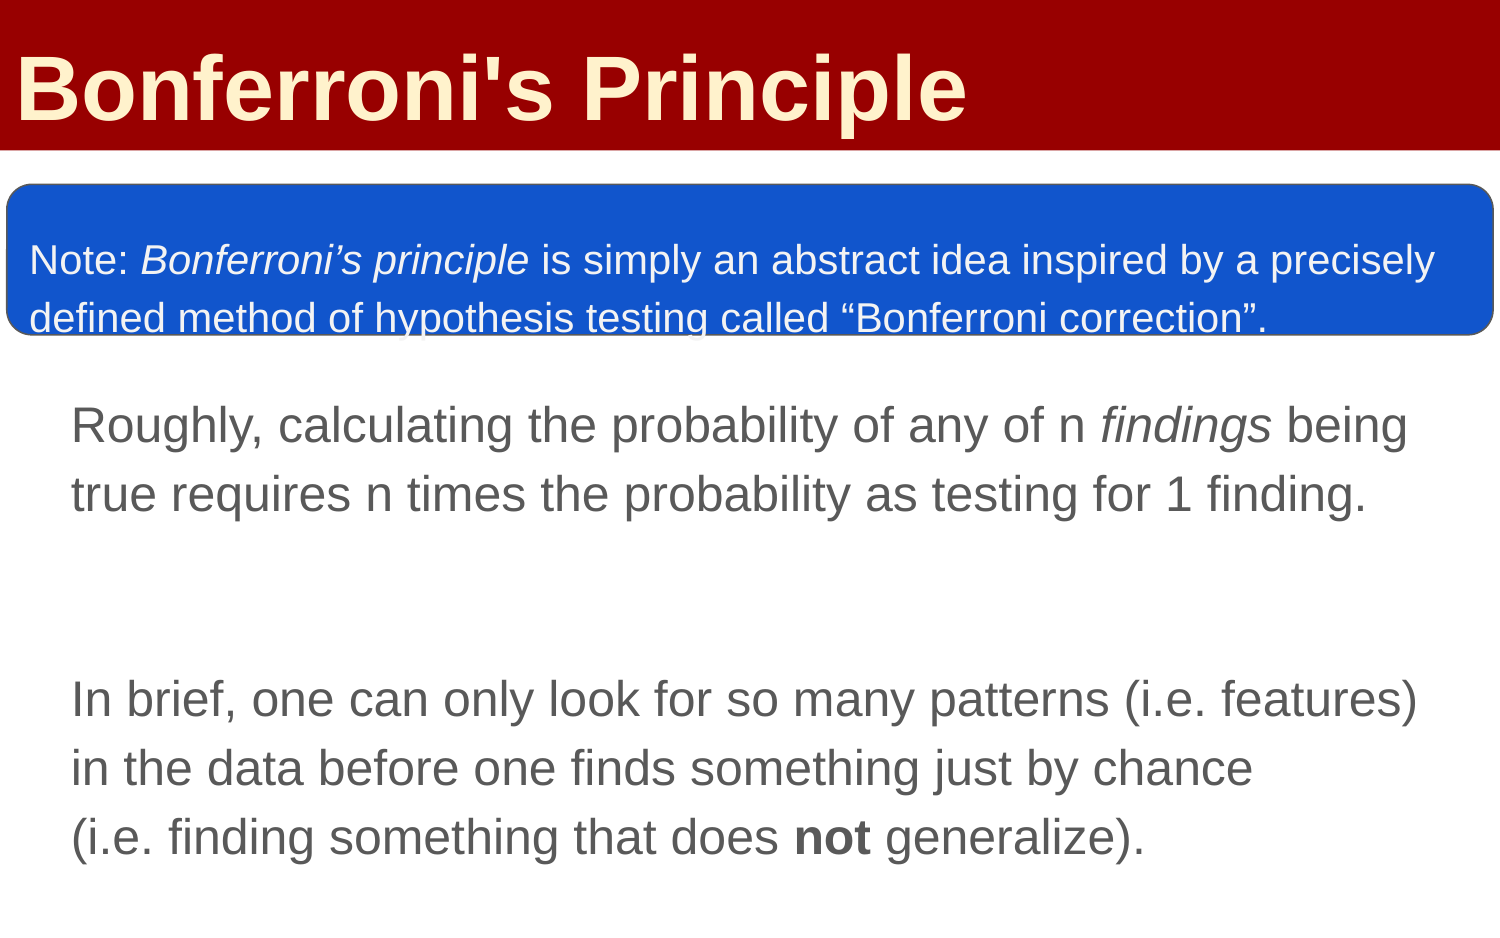

Bonferroni's Principle

Note: Bonferroni’s principle is simply an abstract idea inspired by a precisely defined method of hypothesis testing called “Bonferroni correction”.
Roughly, calculating the probability of any of n findings being true requires n times the probability as testing for 1 finding.

In brief, one can only look for so many patterns (i.e. features) in the data before one finds something just by chance
(i.e. finding something that does not generalize).